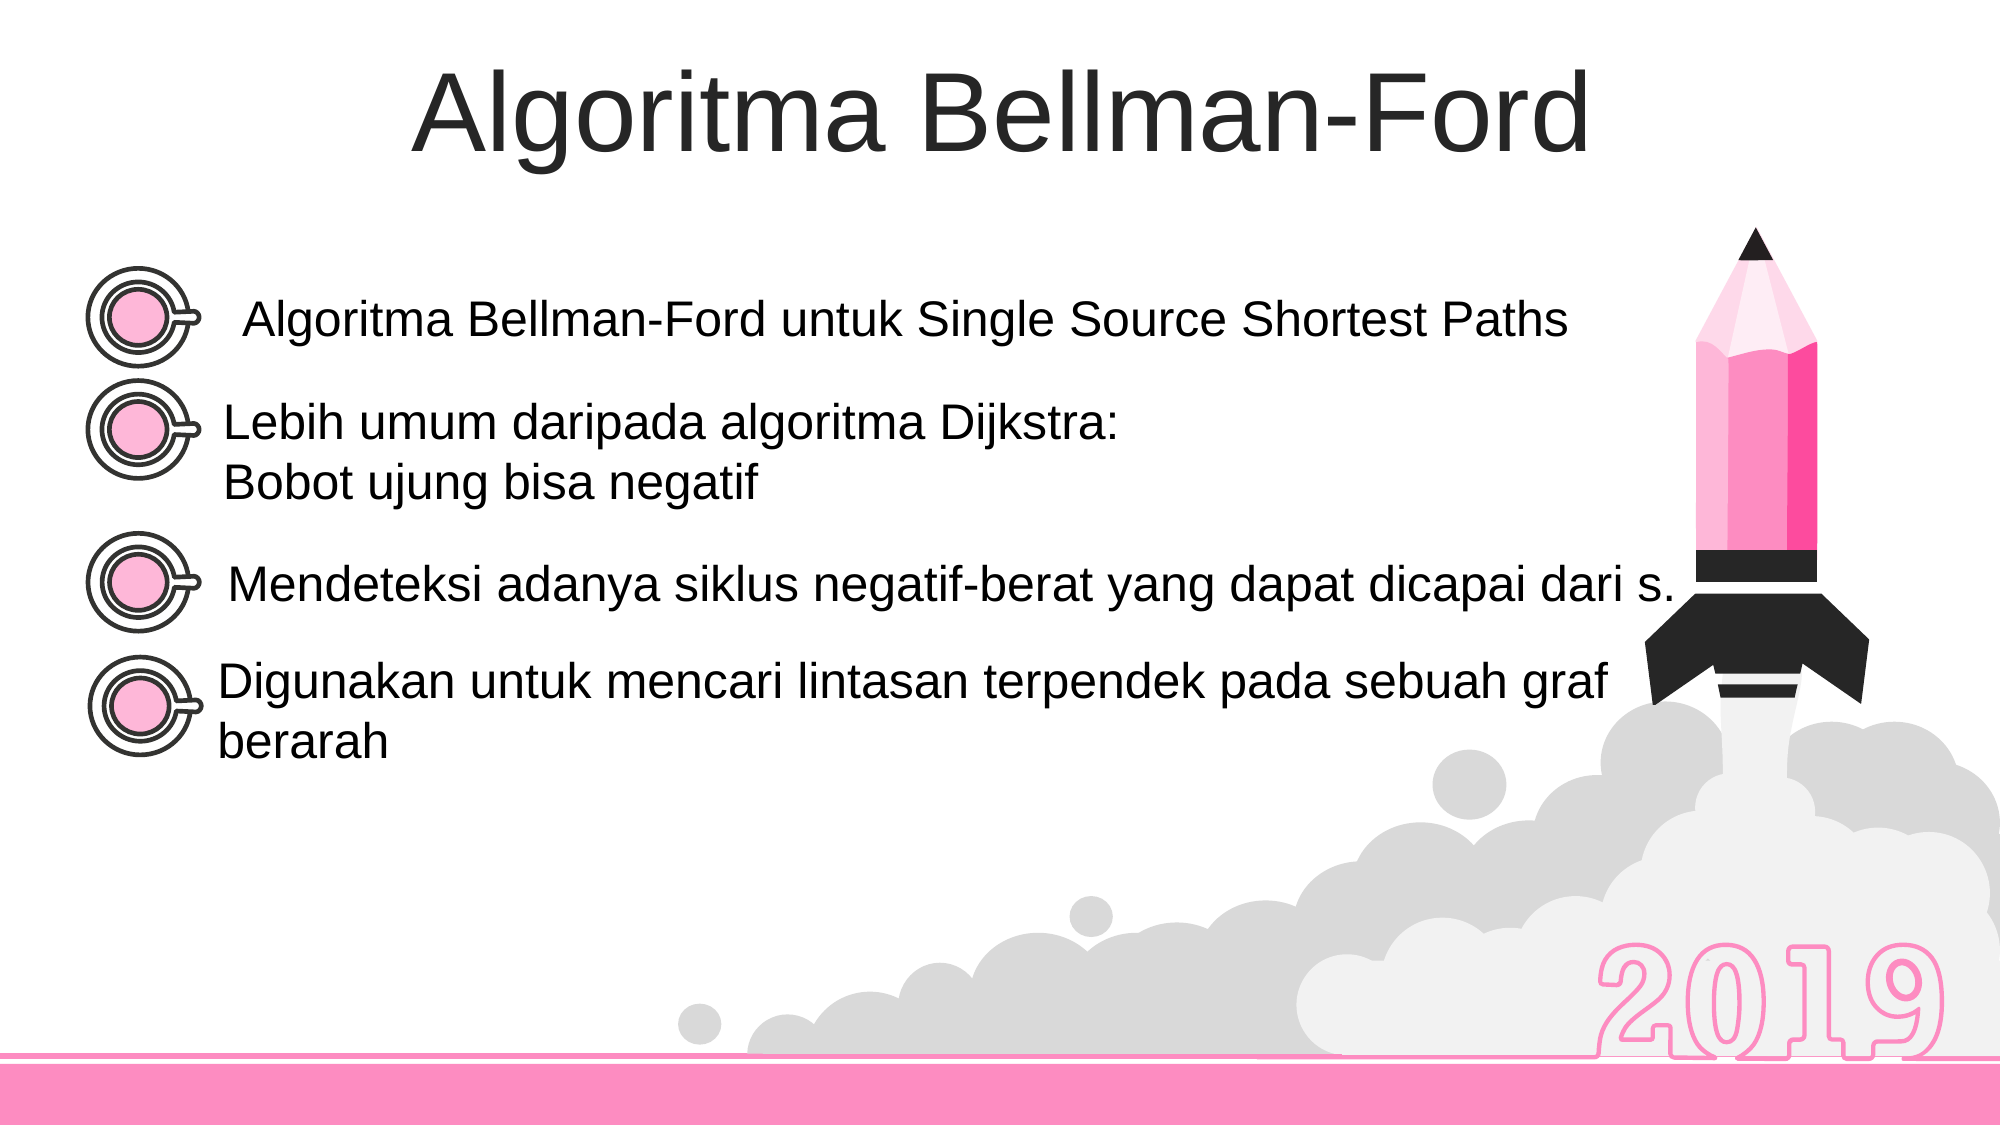

Algoritma Bellman-Ford

Algoritma Bellman-Ford untuk Single Source Shortest Paths

Lebih umum daripada algoritma Dijkstra:
Bobot ujung bisa negatif

Mendeteksi adanya siklus negatif-berat yang dapat dicapai dari s.

Digunakan untuk mencari lintasan terpendek pada sebuah graf berarah